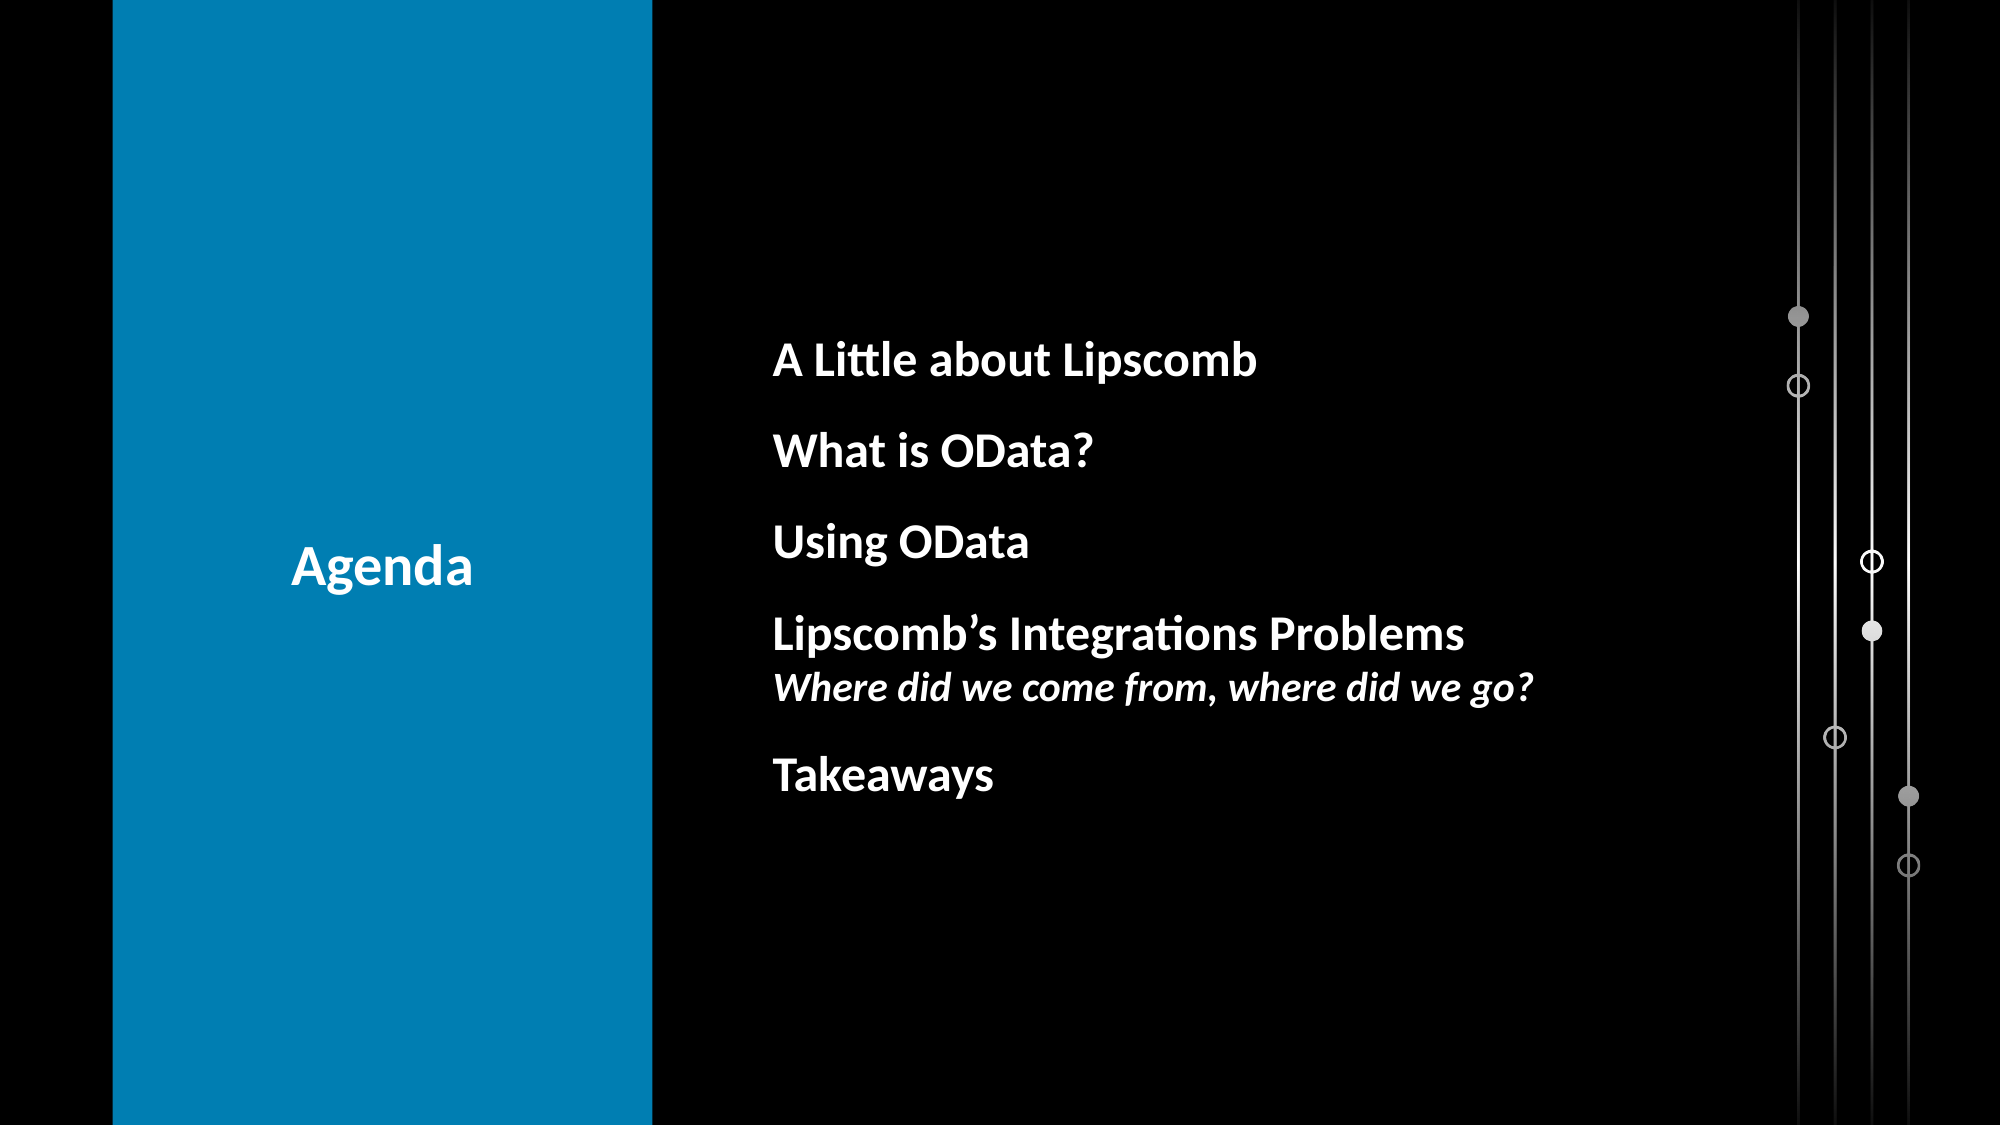

# Agenda
A Little about Lipscomb
What is OData?
Using OData
Lipscomb’s Integrations Problems
Where did we come from, where did we go?
Takeaways